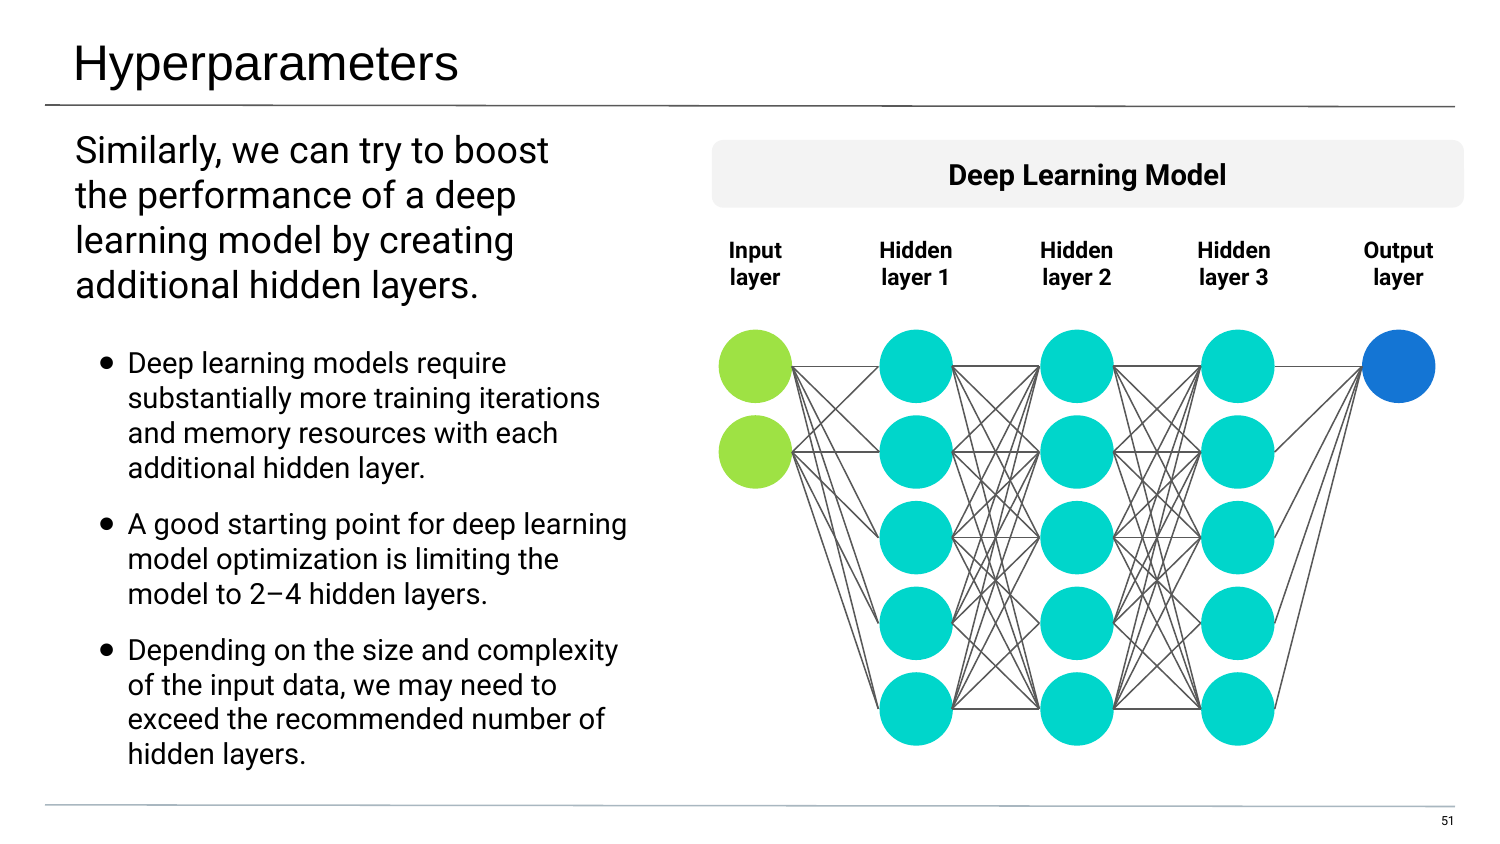

# Hyperparameters

Similarly, we can try to boost the performance of a deep learning model by creating additional hidden layers.
Deep Learning Model
Input
layer
Hidden
layer 1
Hidden
layer 2
Hidden
layer 3
Output
layer

Deep learning models require substantially more training iterations and memory resources with each additional hidden layer.
A good starting point for deep learning model optimization is limiting the model to 2–4 hidden layers.
Depending on the size and complexity of the input data, we may need to exceed the recommended number of hidden layers.

51